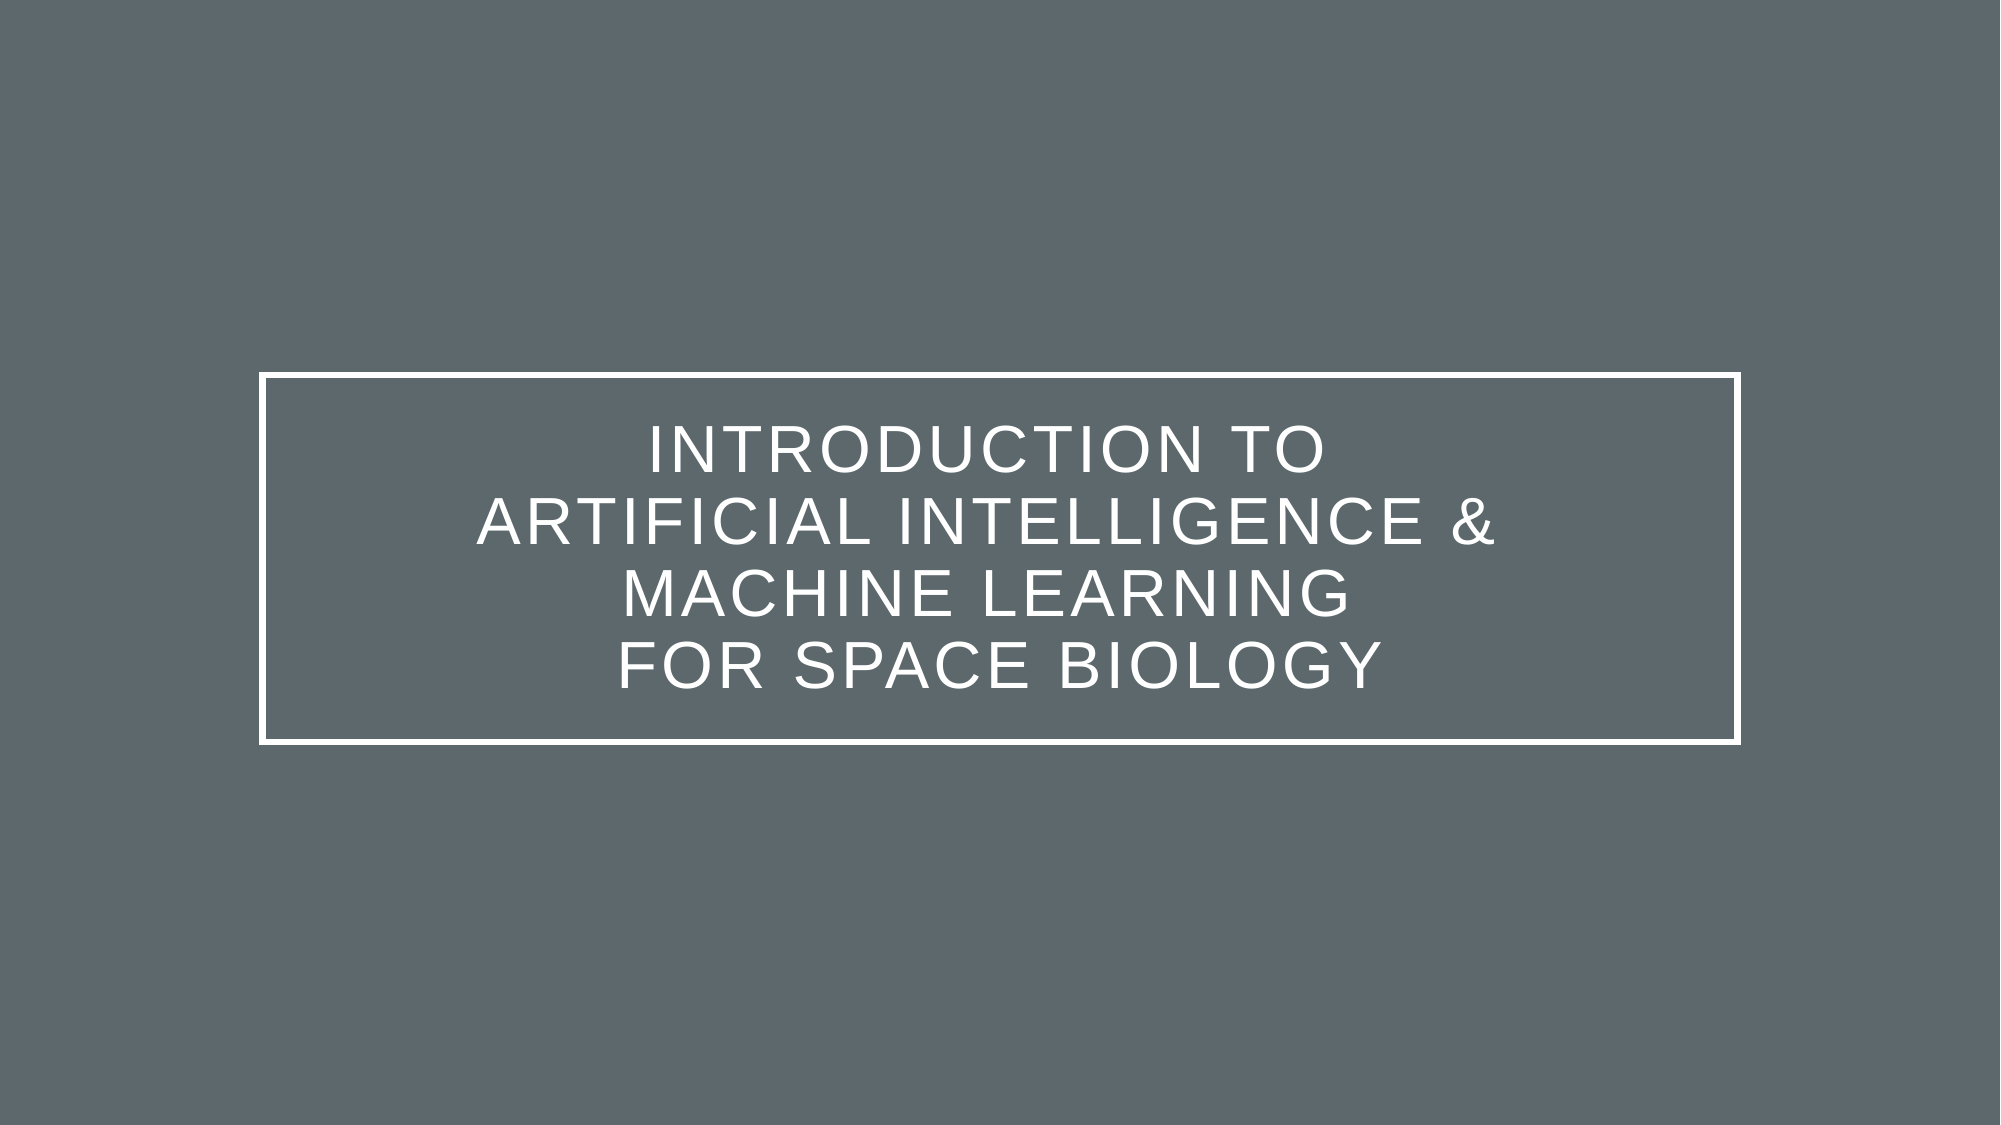

# Introduction to Artificial Intelligence & Machine Learning for Space Biology